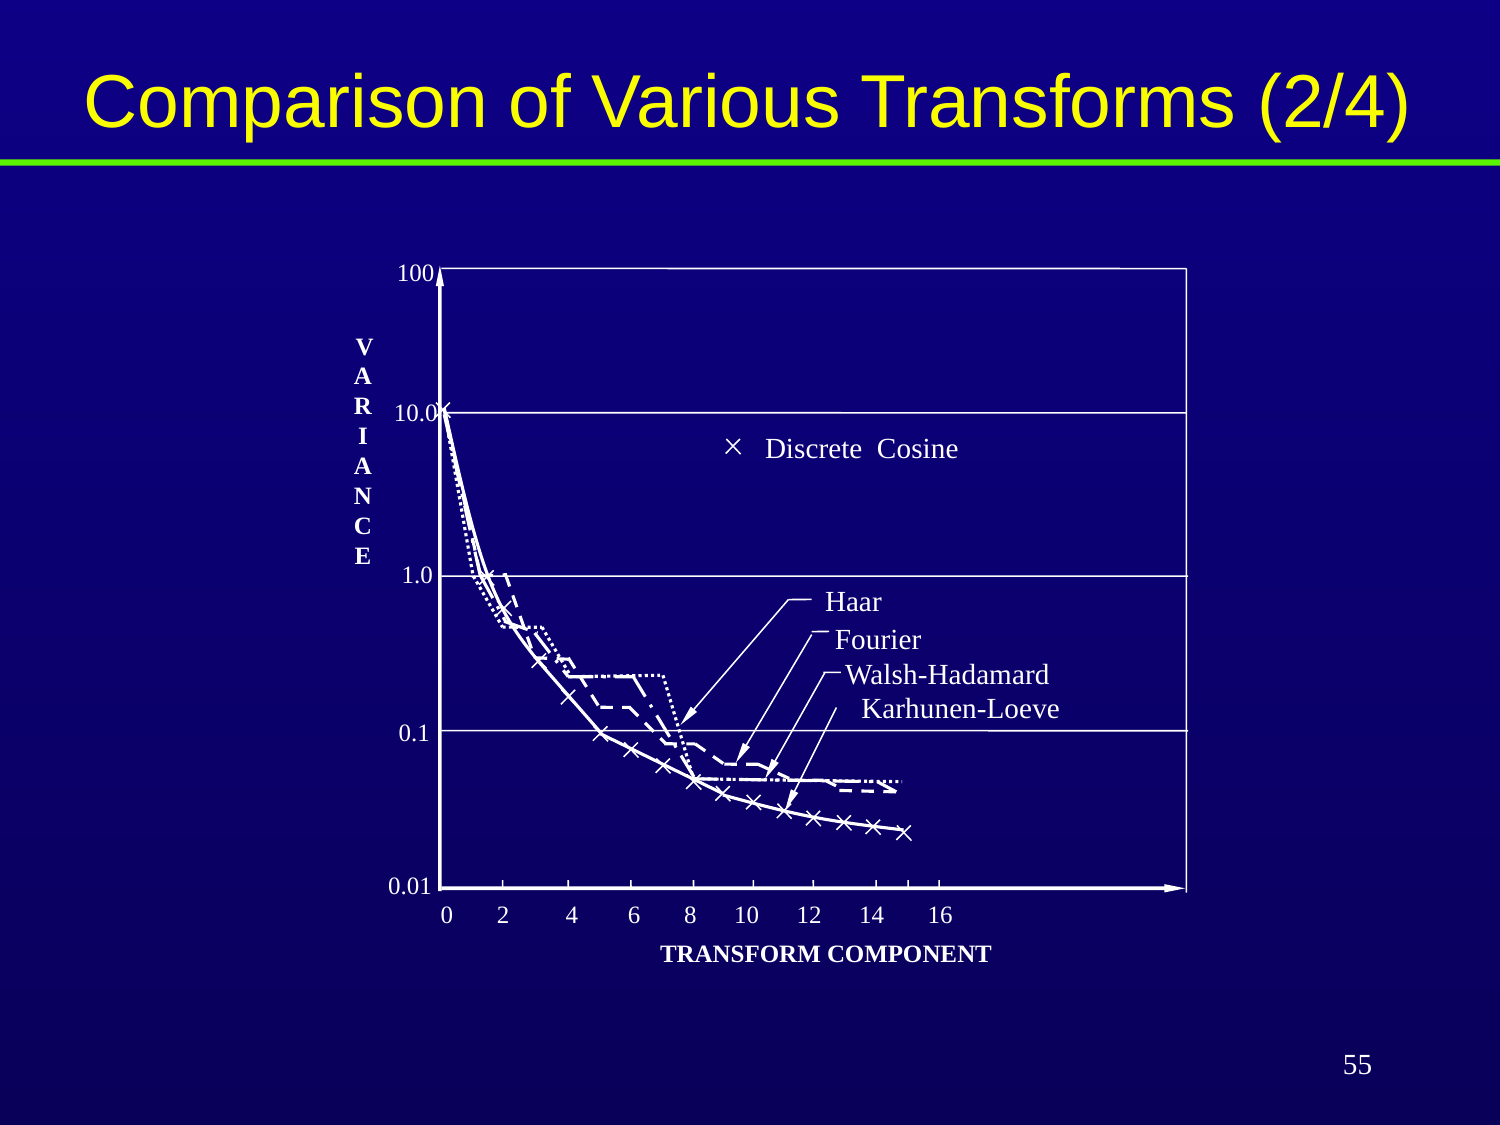

Comparison of Various Transforms (2/4)
100

VARIANCE
10.0

Discrete  Cosine

1.0

Haar

Fourier

Walsh-Hadamard

Karhunen-Loeve

0.1

0.01

  0       2         4        6       8      10      12      14       16
TRANSFORM COMPONENT
55